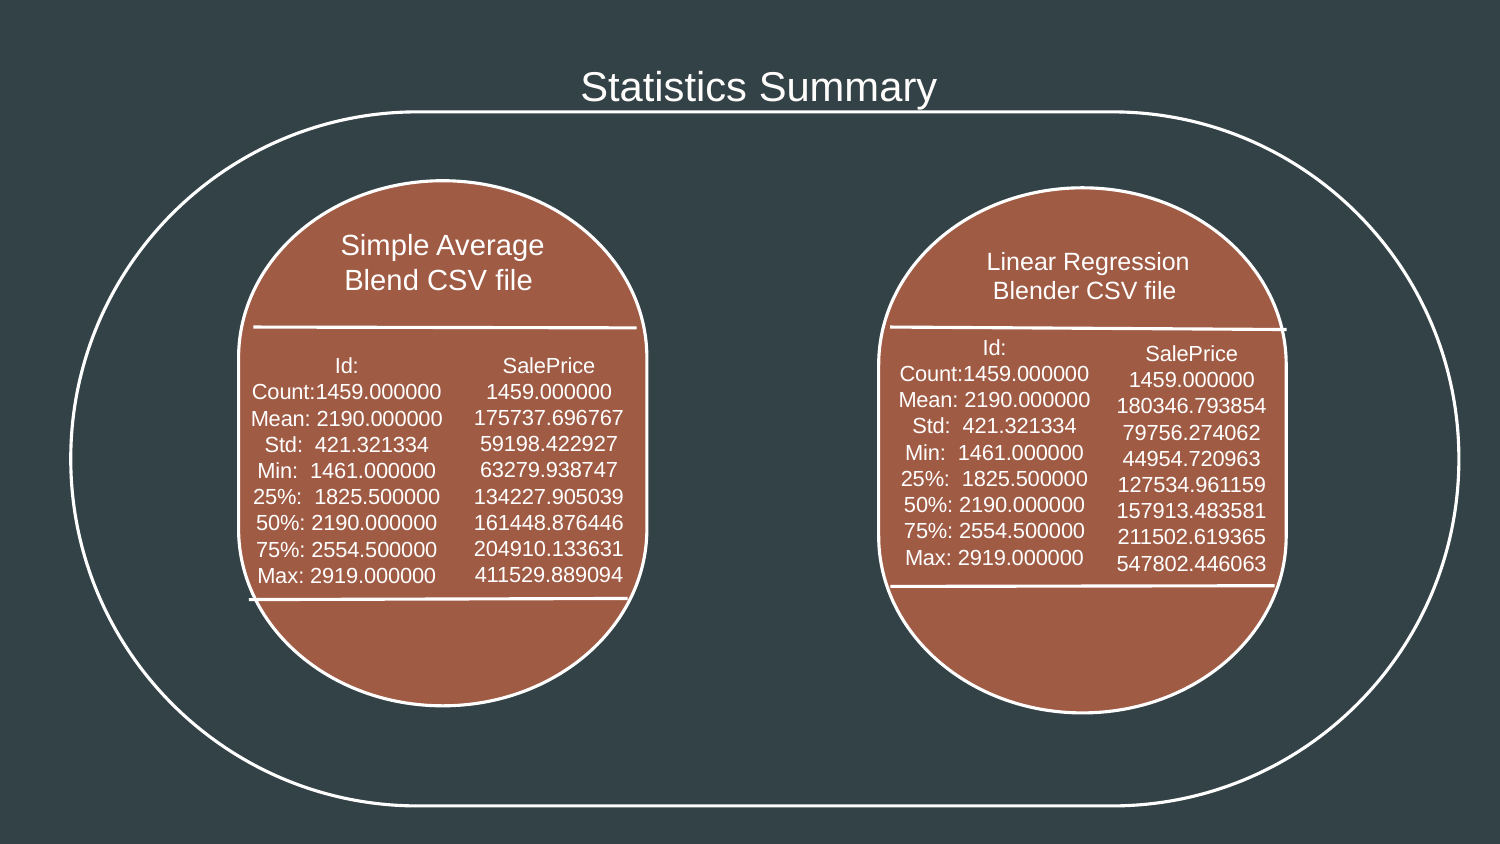

Statistics Summary

Simple Average Blend CSV file
Linear Regression Blender CSV file

Id:
Count:1459.000000
Mean: 2190.000000
Std:  421.321334
Min:  1461.000000
25%:  1825.500000
50%: 2190.000000
75%: 2554.500000
Max: 2919.000000

SalePrice
1459.000000
180346.793854
79756.274062
44954.720963
127534.961159
157913.483581
211502.619365
547802.446063
SalePrice
1459.000000
175737.696767
59198.422927
63279.938747
134227.905039
161448.876446
204910.133631
411529.889094
Id:
Count:1459.000000
Mean: 2190.000000
Std:  421.321334
Min:  1461.000000
25%:  1825.500000
50%: 2190.000000
75%: 2554.500000
Max: 2919.000000